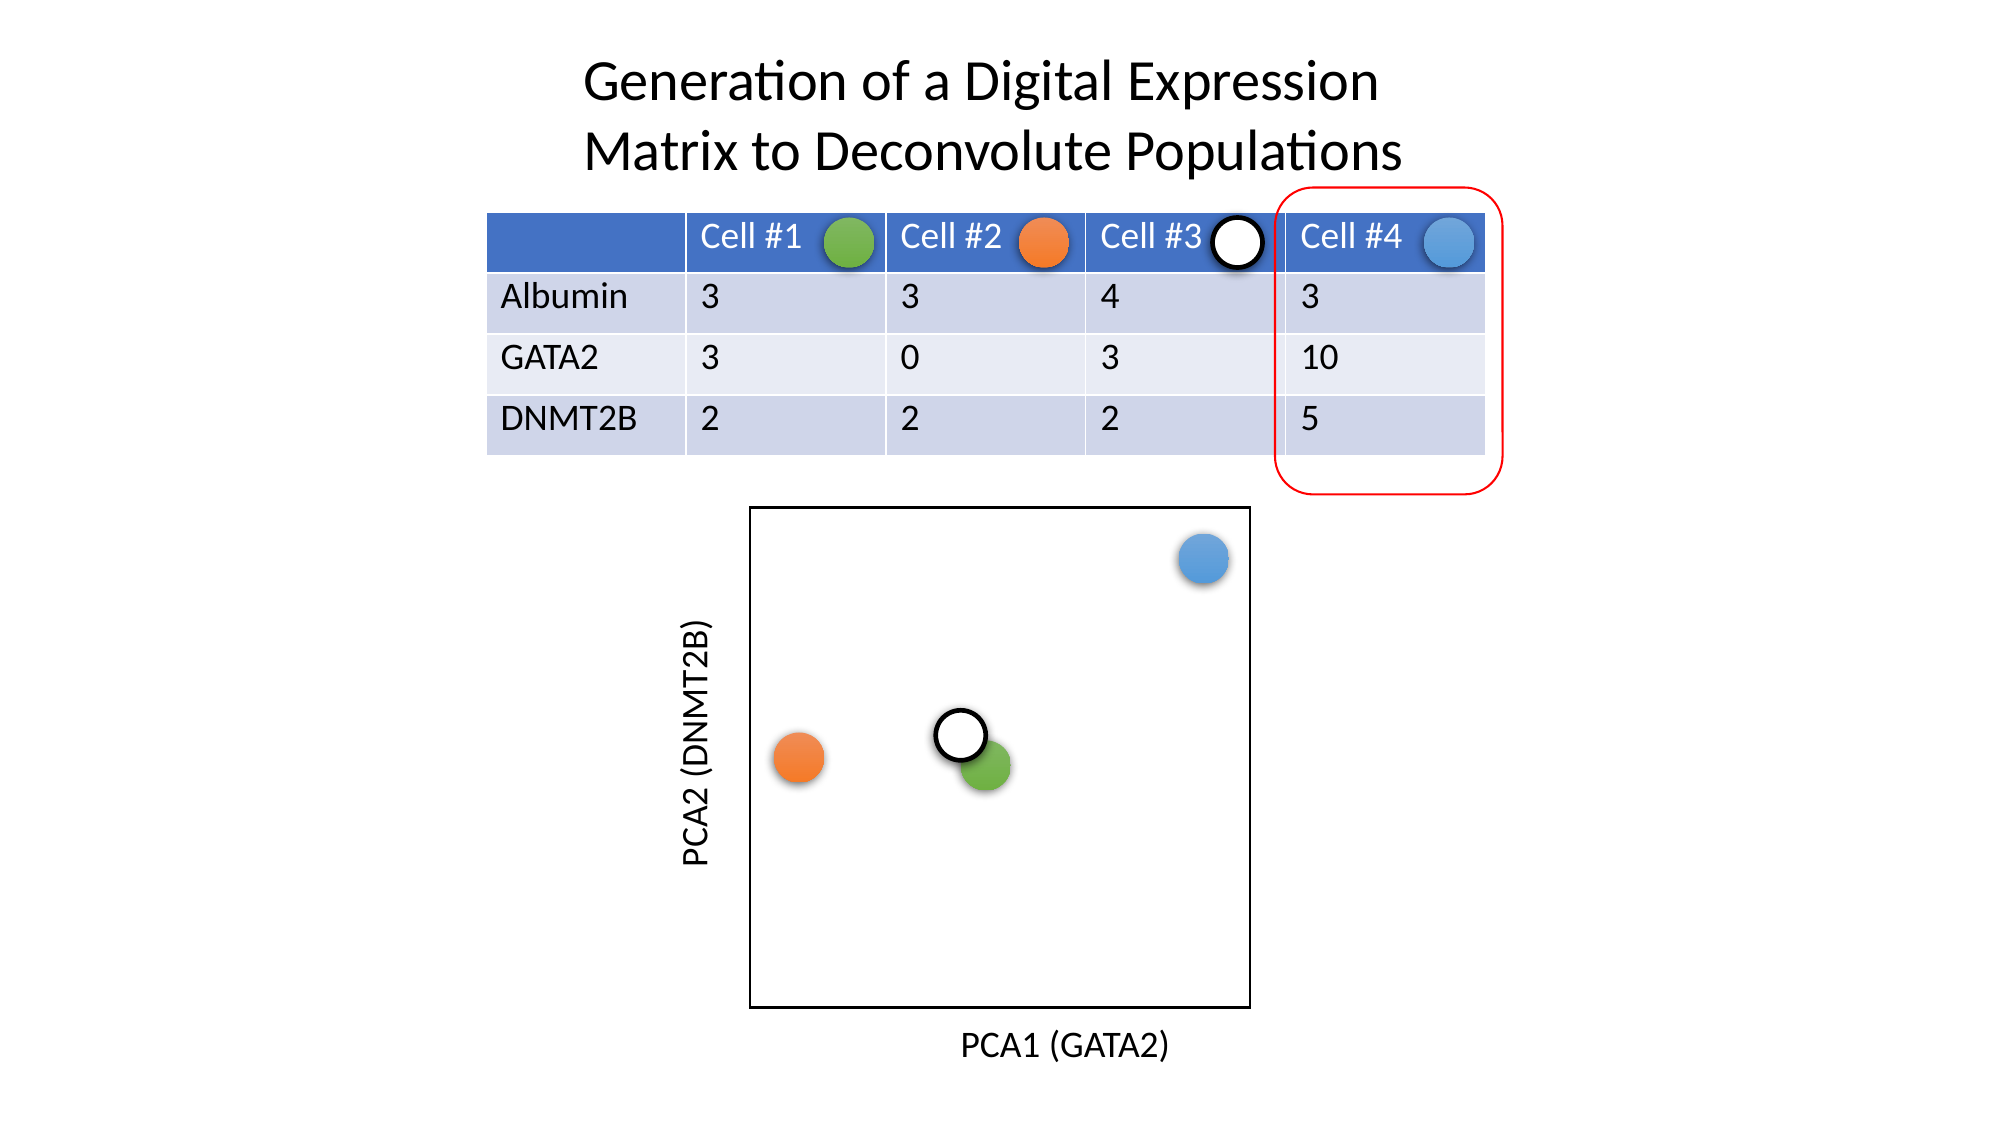

Generation of a Digital Expression
Matrix to Deconvolute Populations

|  | Cell #1 | Cell #2 | Cell #3 | Cell #4 |
| --- | --- | --- | --- | --- |
| Albumin | 3 | 3 | 4 | 3 |
| GATA2 | 3 | 0 | 3 | 10 |
| DNMT2B | 2 | 2 | 2 | 5 |

PCA2 (DNMT2B)

PCA1 (GATA2)